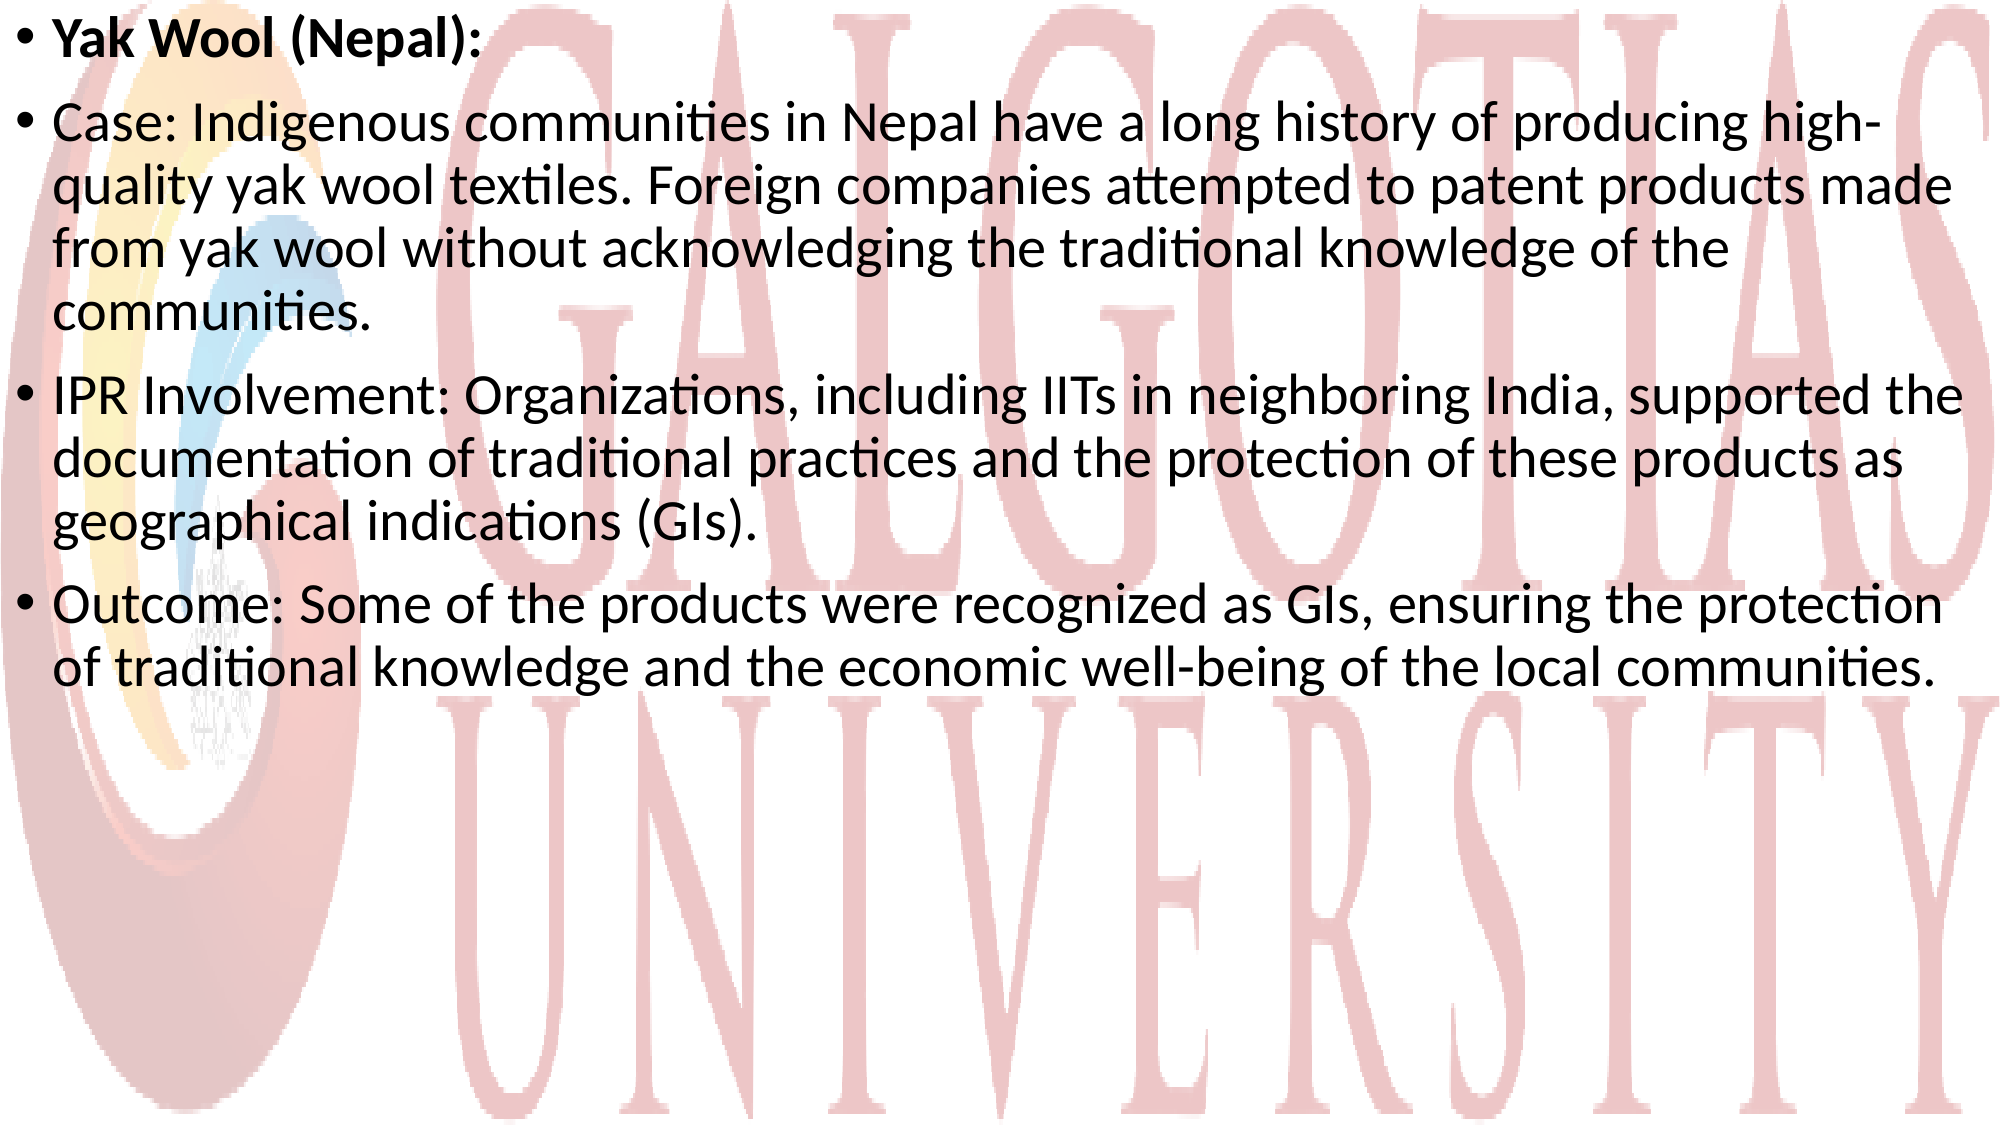

Yak Wool (Nepal):
Case: Indigenous communities in Nepal have a long history of producing high-quality yak wool textiles. Foreign companies attempted to patent products made from yak wool without acknowledging the traditional knowledge of the communities.
IPR Involvement: Organizations, including IITs in neighboring India, supported the documentation of traditional practices and the protection of these products as geographical indications (GIs).
Outcome: Some of the products were recognized as GIs, ensuring the protection of traditional knowledge and the economic well-being of the local communities.